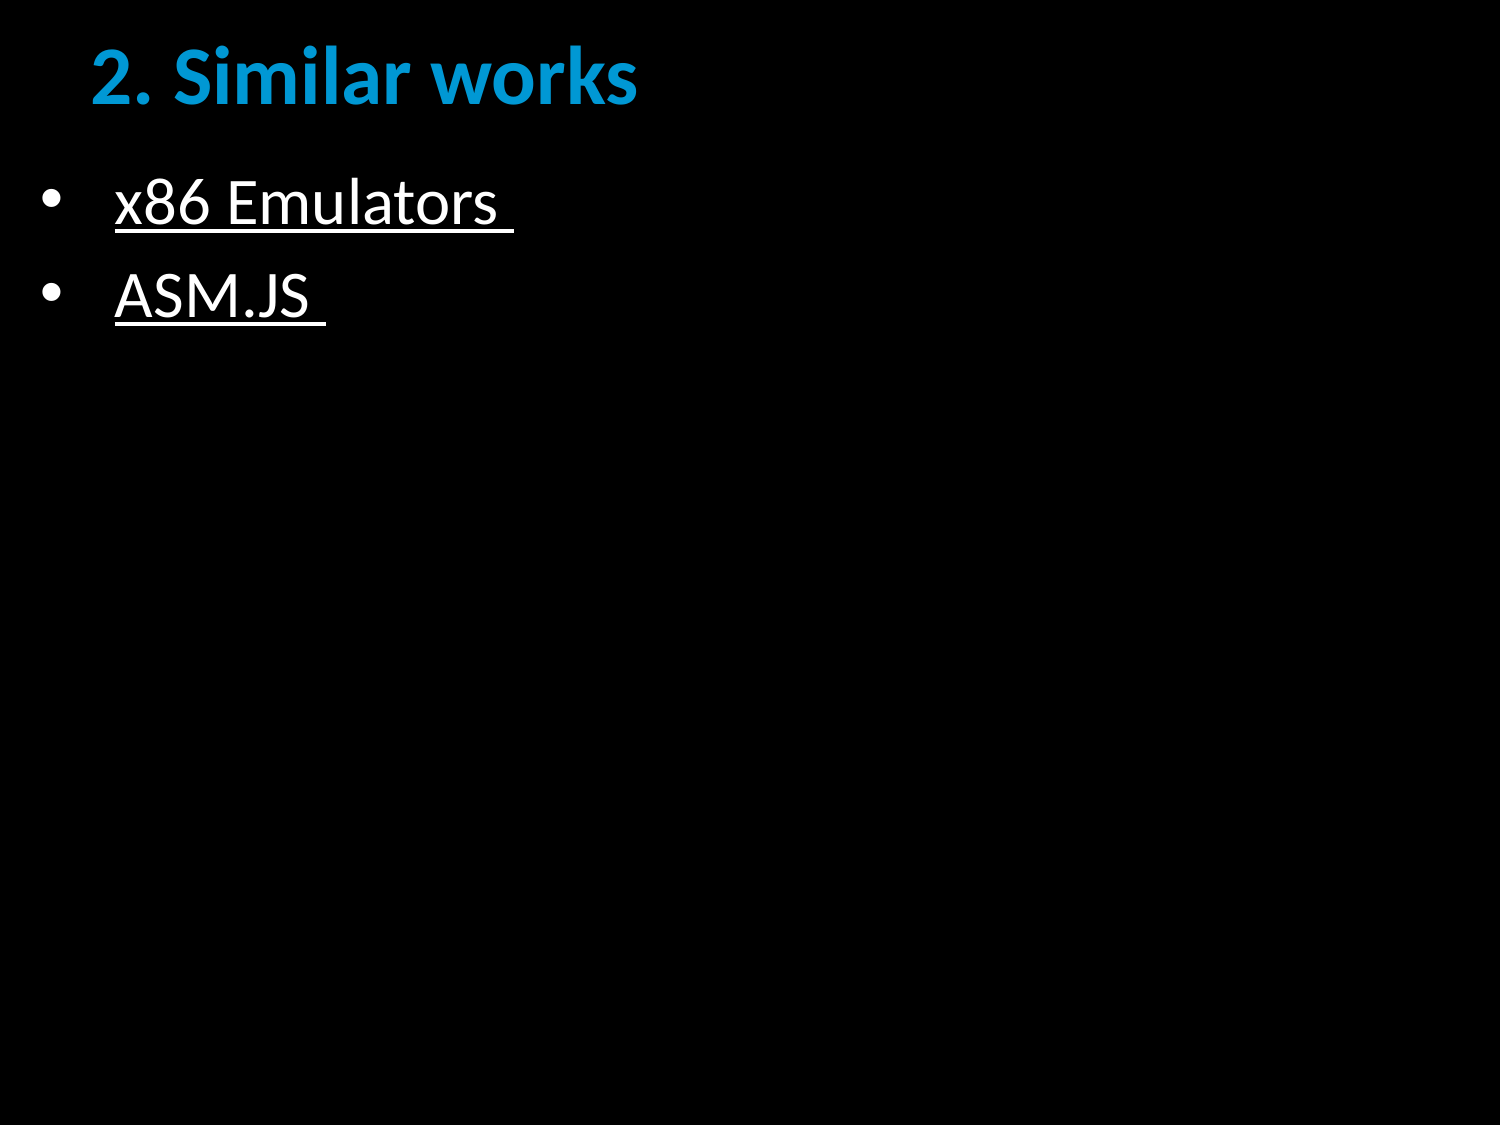

# 2. Similar works
x86 Emulators
ASM.JS